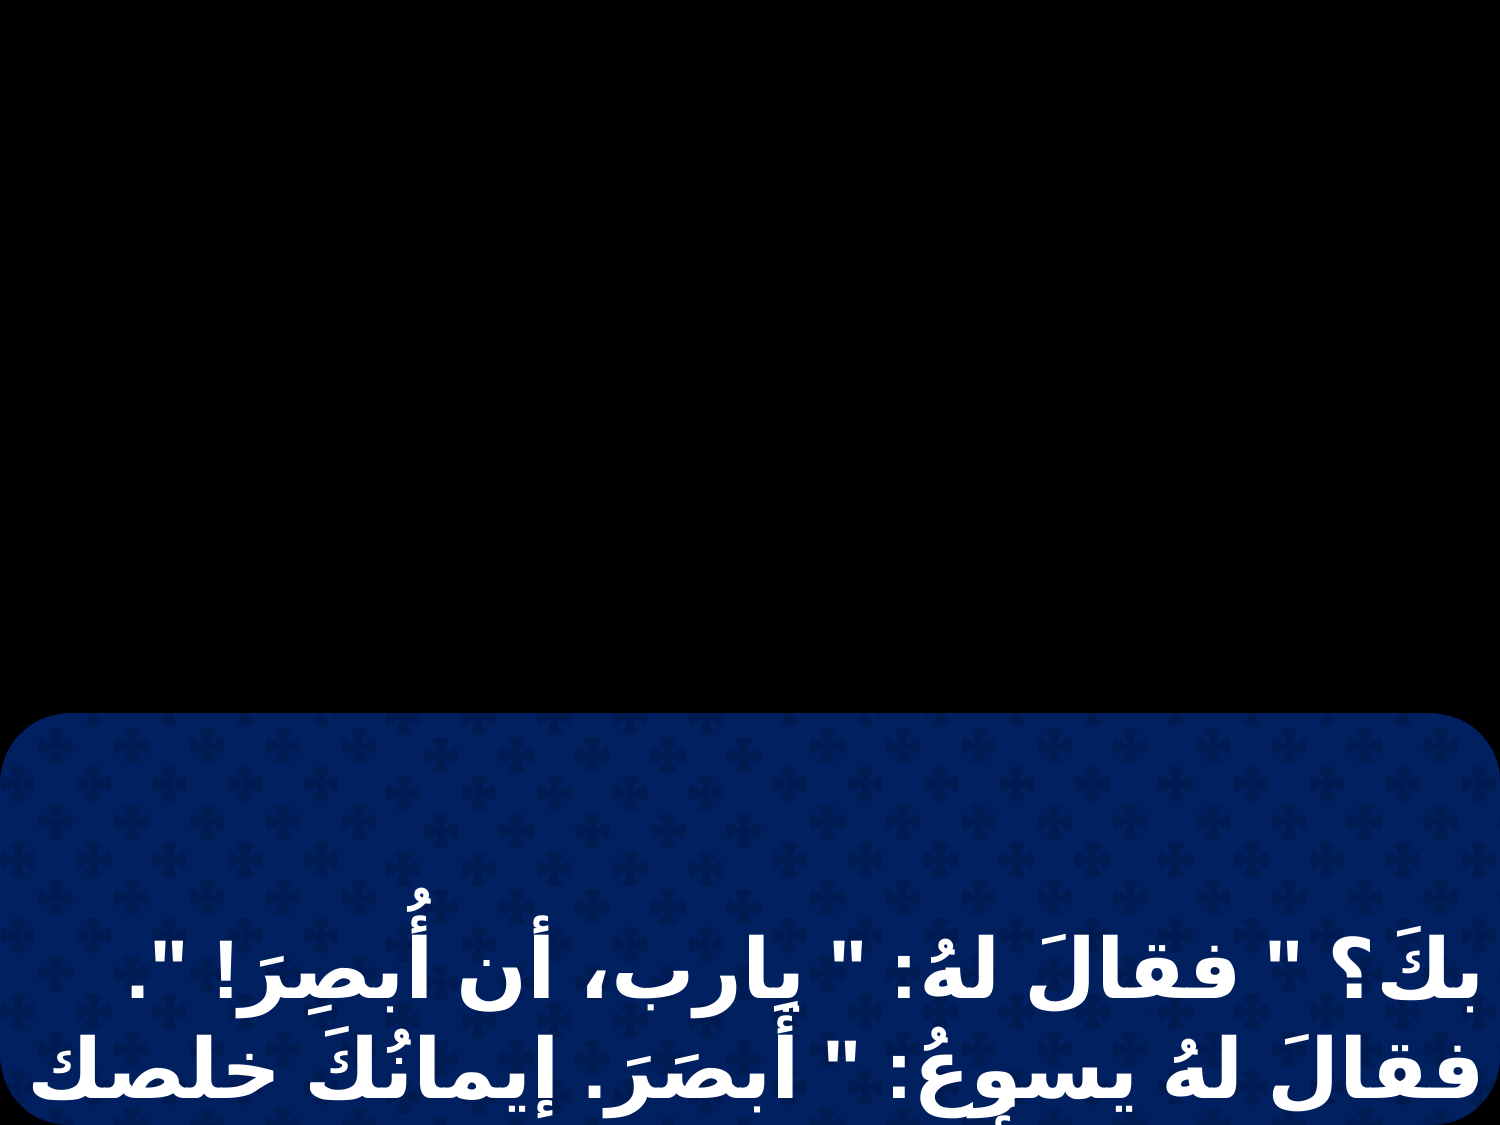

بكَ؟ " فقالَ لهُ: " يارب، أن أُبصِرَ! ". فقالَ لهُ يسوعُ: " أَبصَرَ. إيمانُكَ خلصك ". فلوقته أَبصرَ،